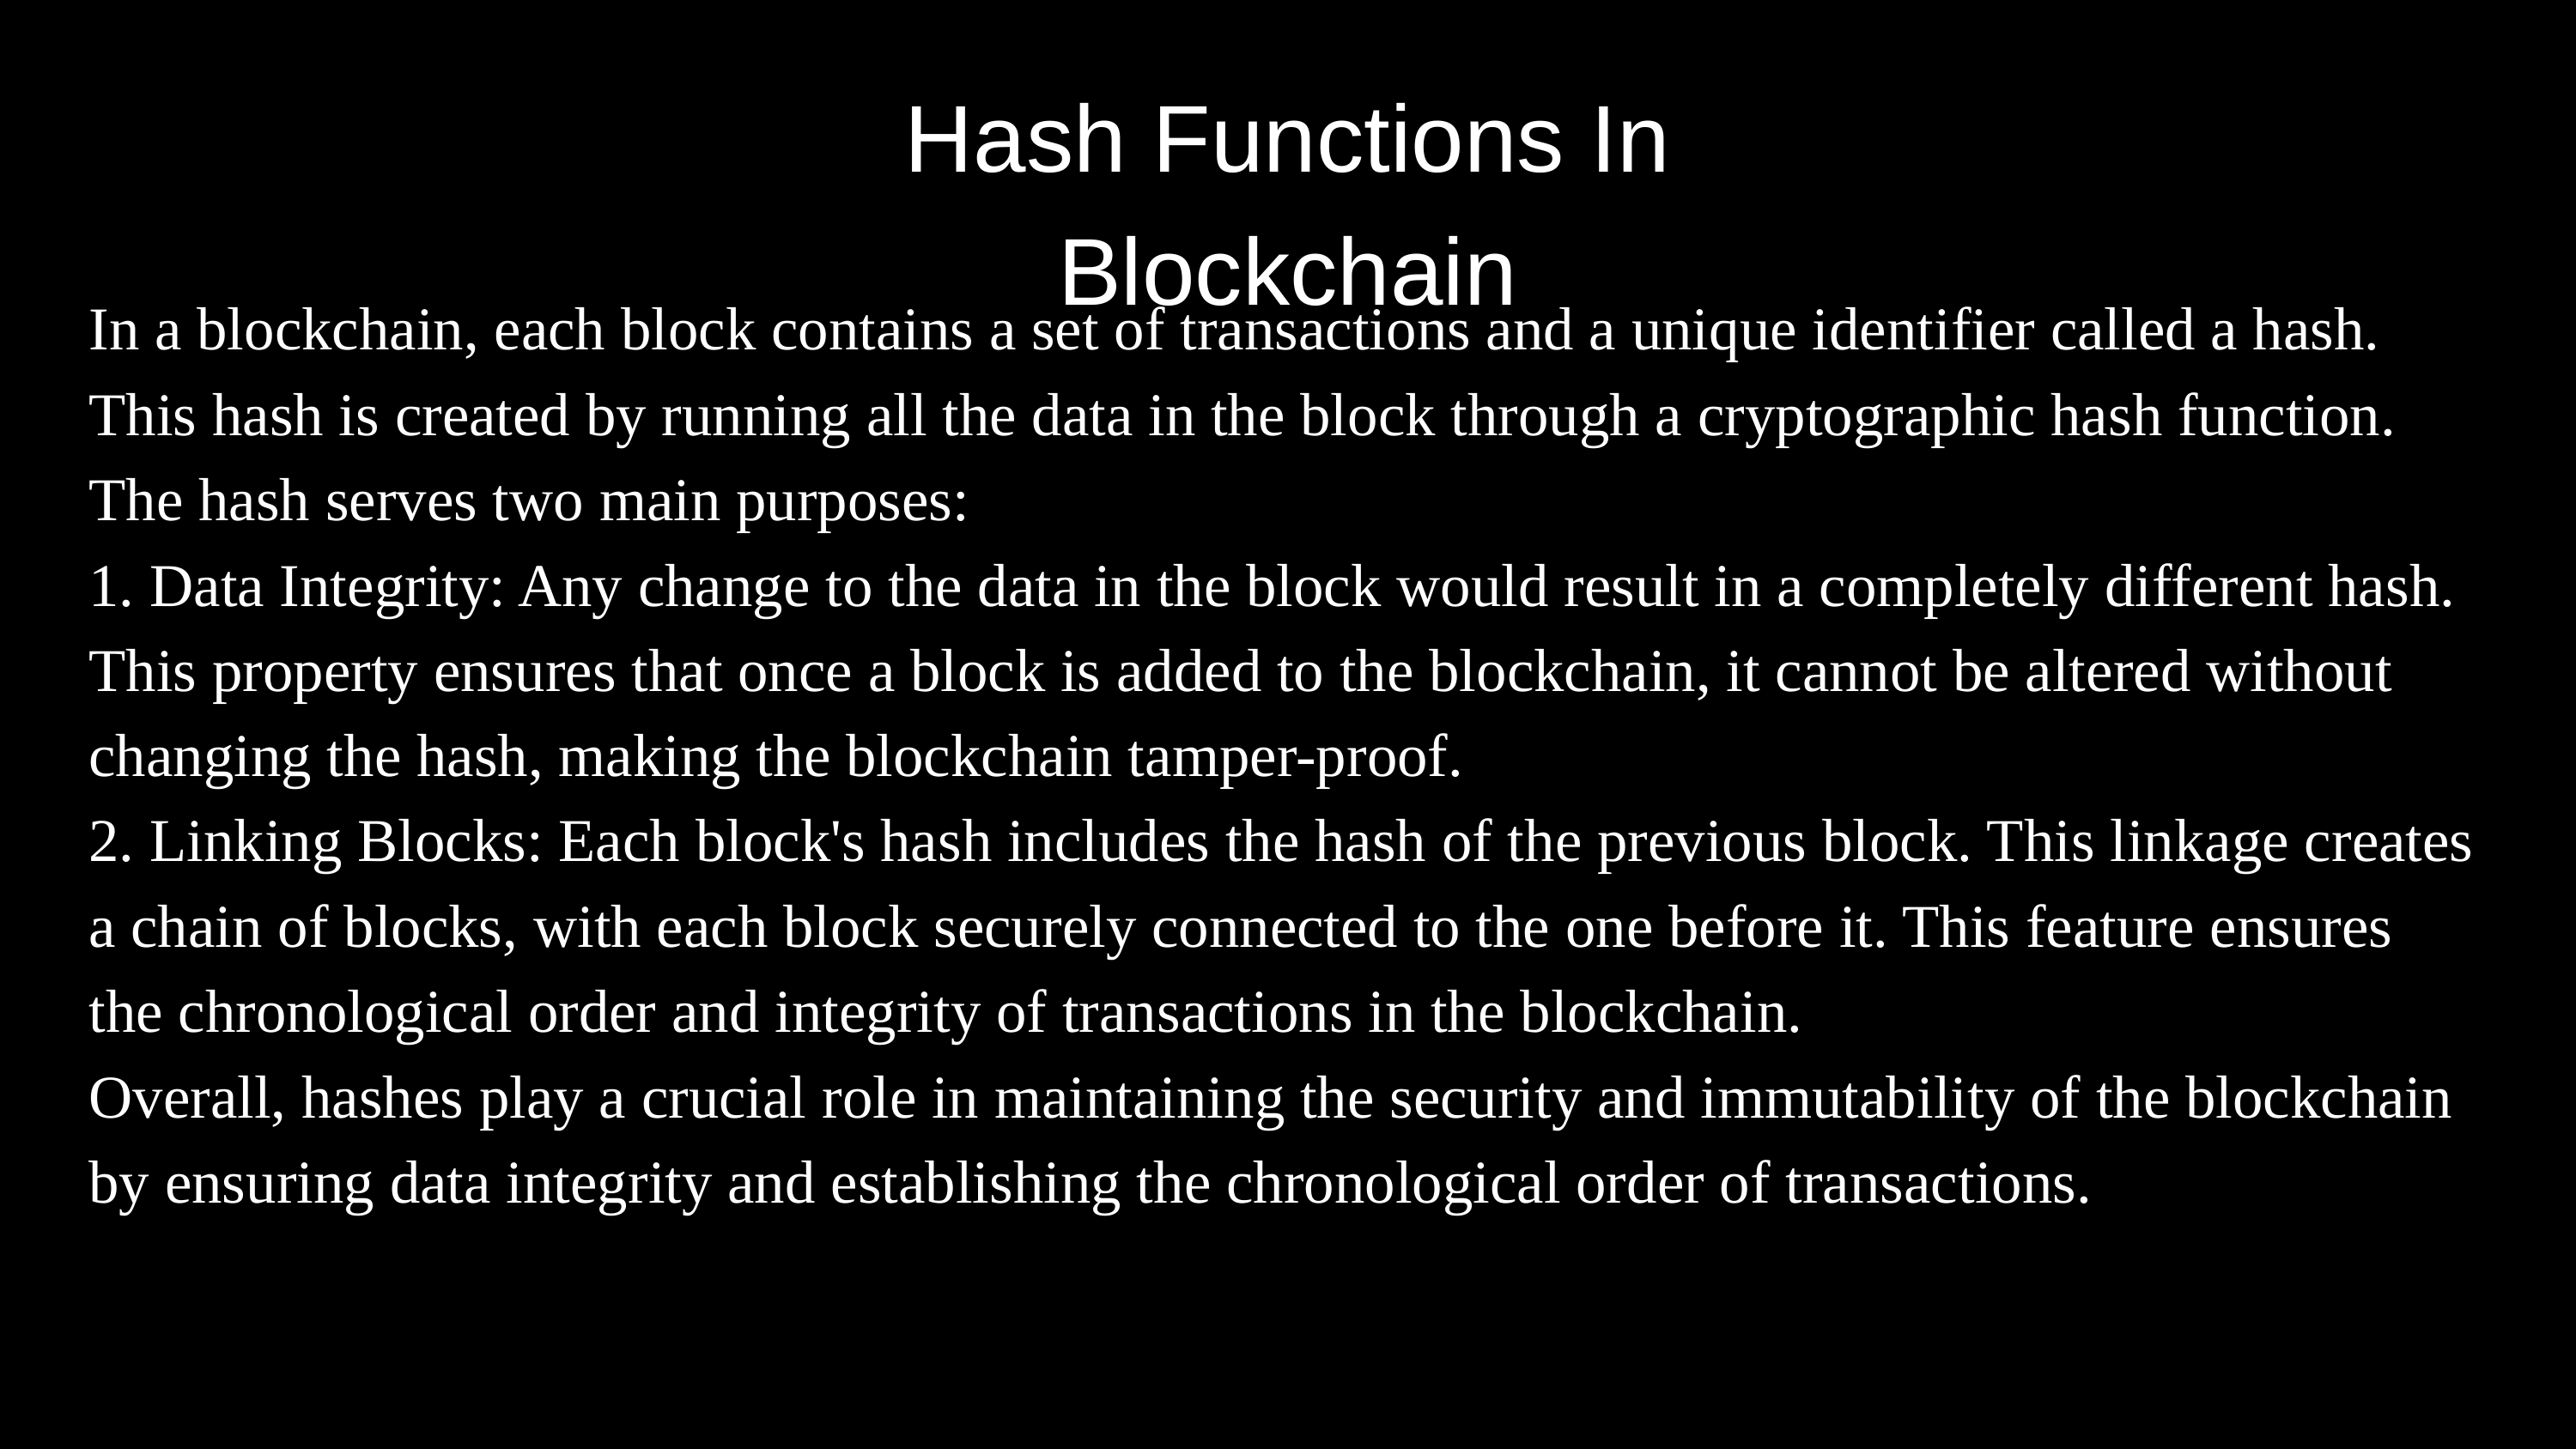

Hash Functions In Blockchain
In a blockchain, each block contains a set of transactions and a unique identifier called a hash. This hash is created by running all the data in the block through a cryptographic hash function. The hash serves two main purposes:
1. Data Integrity: Any change to the data in the block would result in a completely different hash. This property ensures that once a block is added to the blockchain, it cannot be altered without changing the hash, making the blockchain tamper-proof.
2. Linking Blocks: Each block's hash includes the hash of the previous block. This linkage creates a chain of blocks, with each block securely connected to the one before it. This feature ensures the chronological order and integrity of transactions in the blockchain.
Overall, hashes play a crucial role in maintaining the security and immutability of the blockchain by ensuring data integrity and establishing the chronological order of transactions.